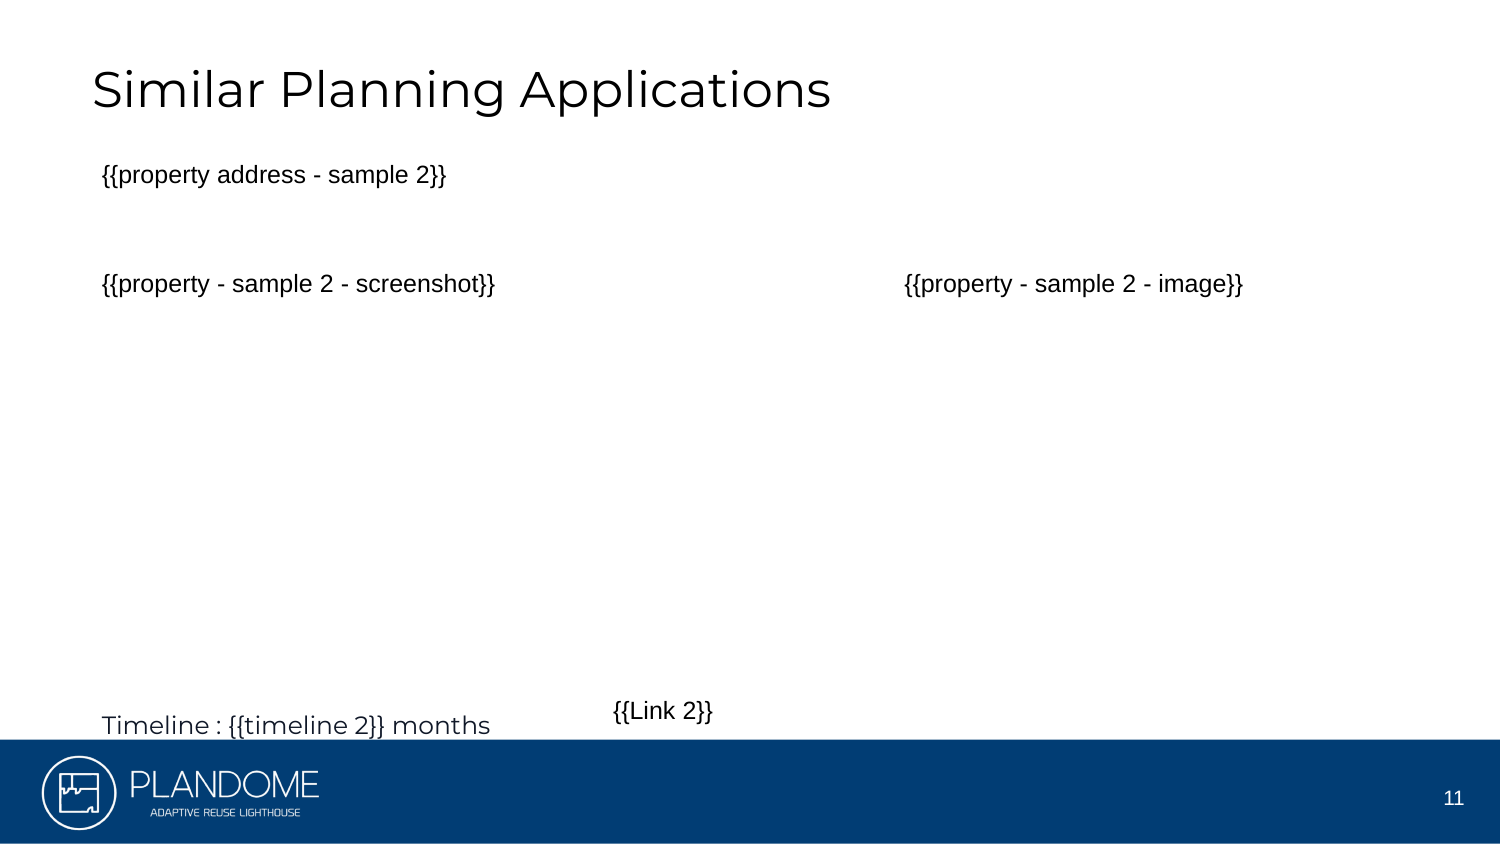

Similar Planning Applications
{{property address - sample 2}}
{{property - sample 2 - screenshot}}
{{property - sample 2 - image}}
Timeline : {{timeline 2}} months
{{Link 2}}
11